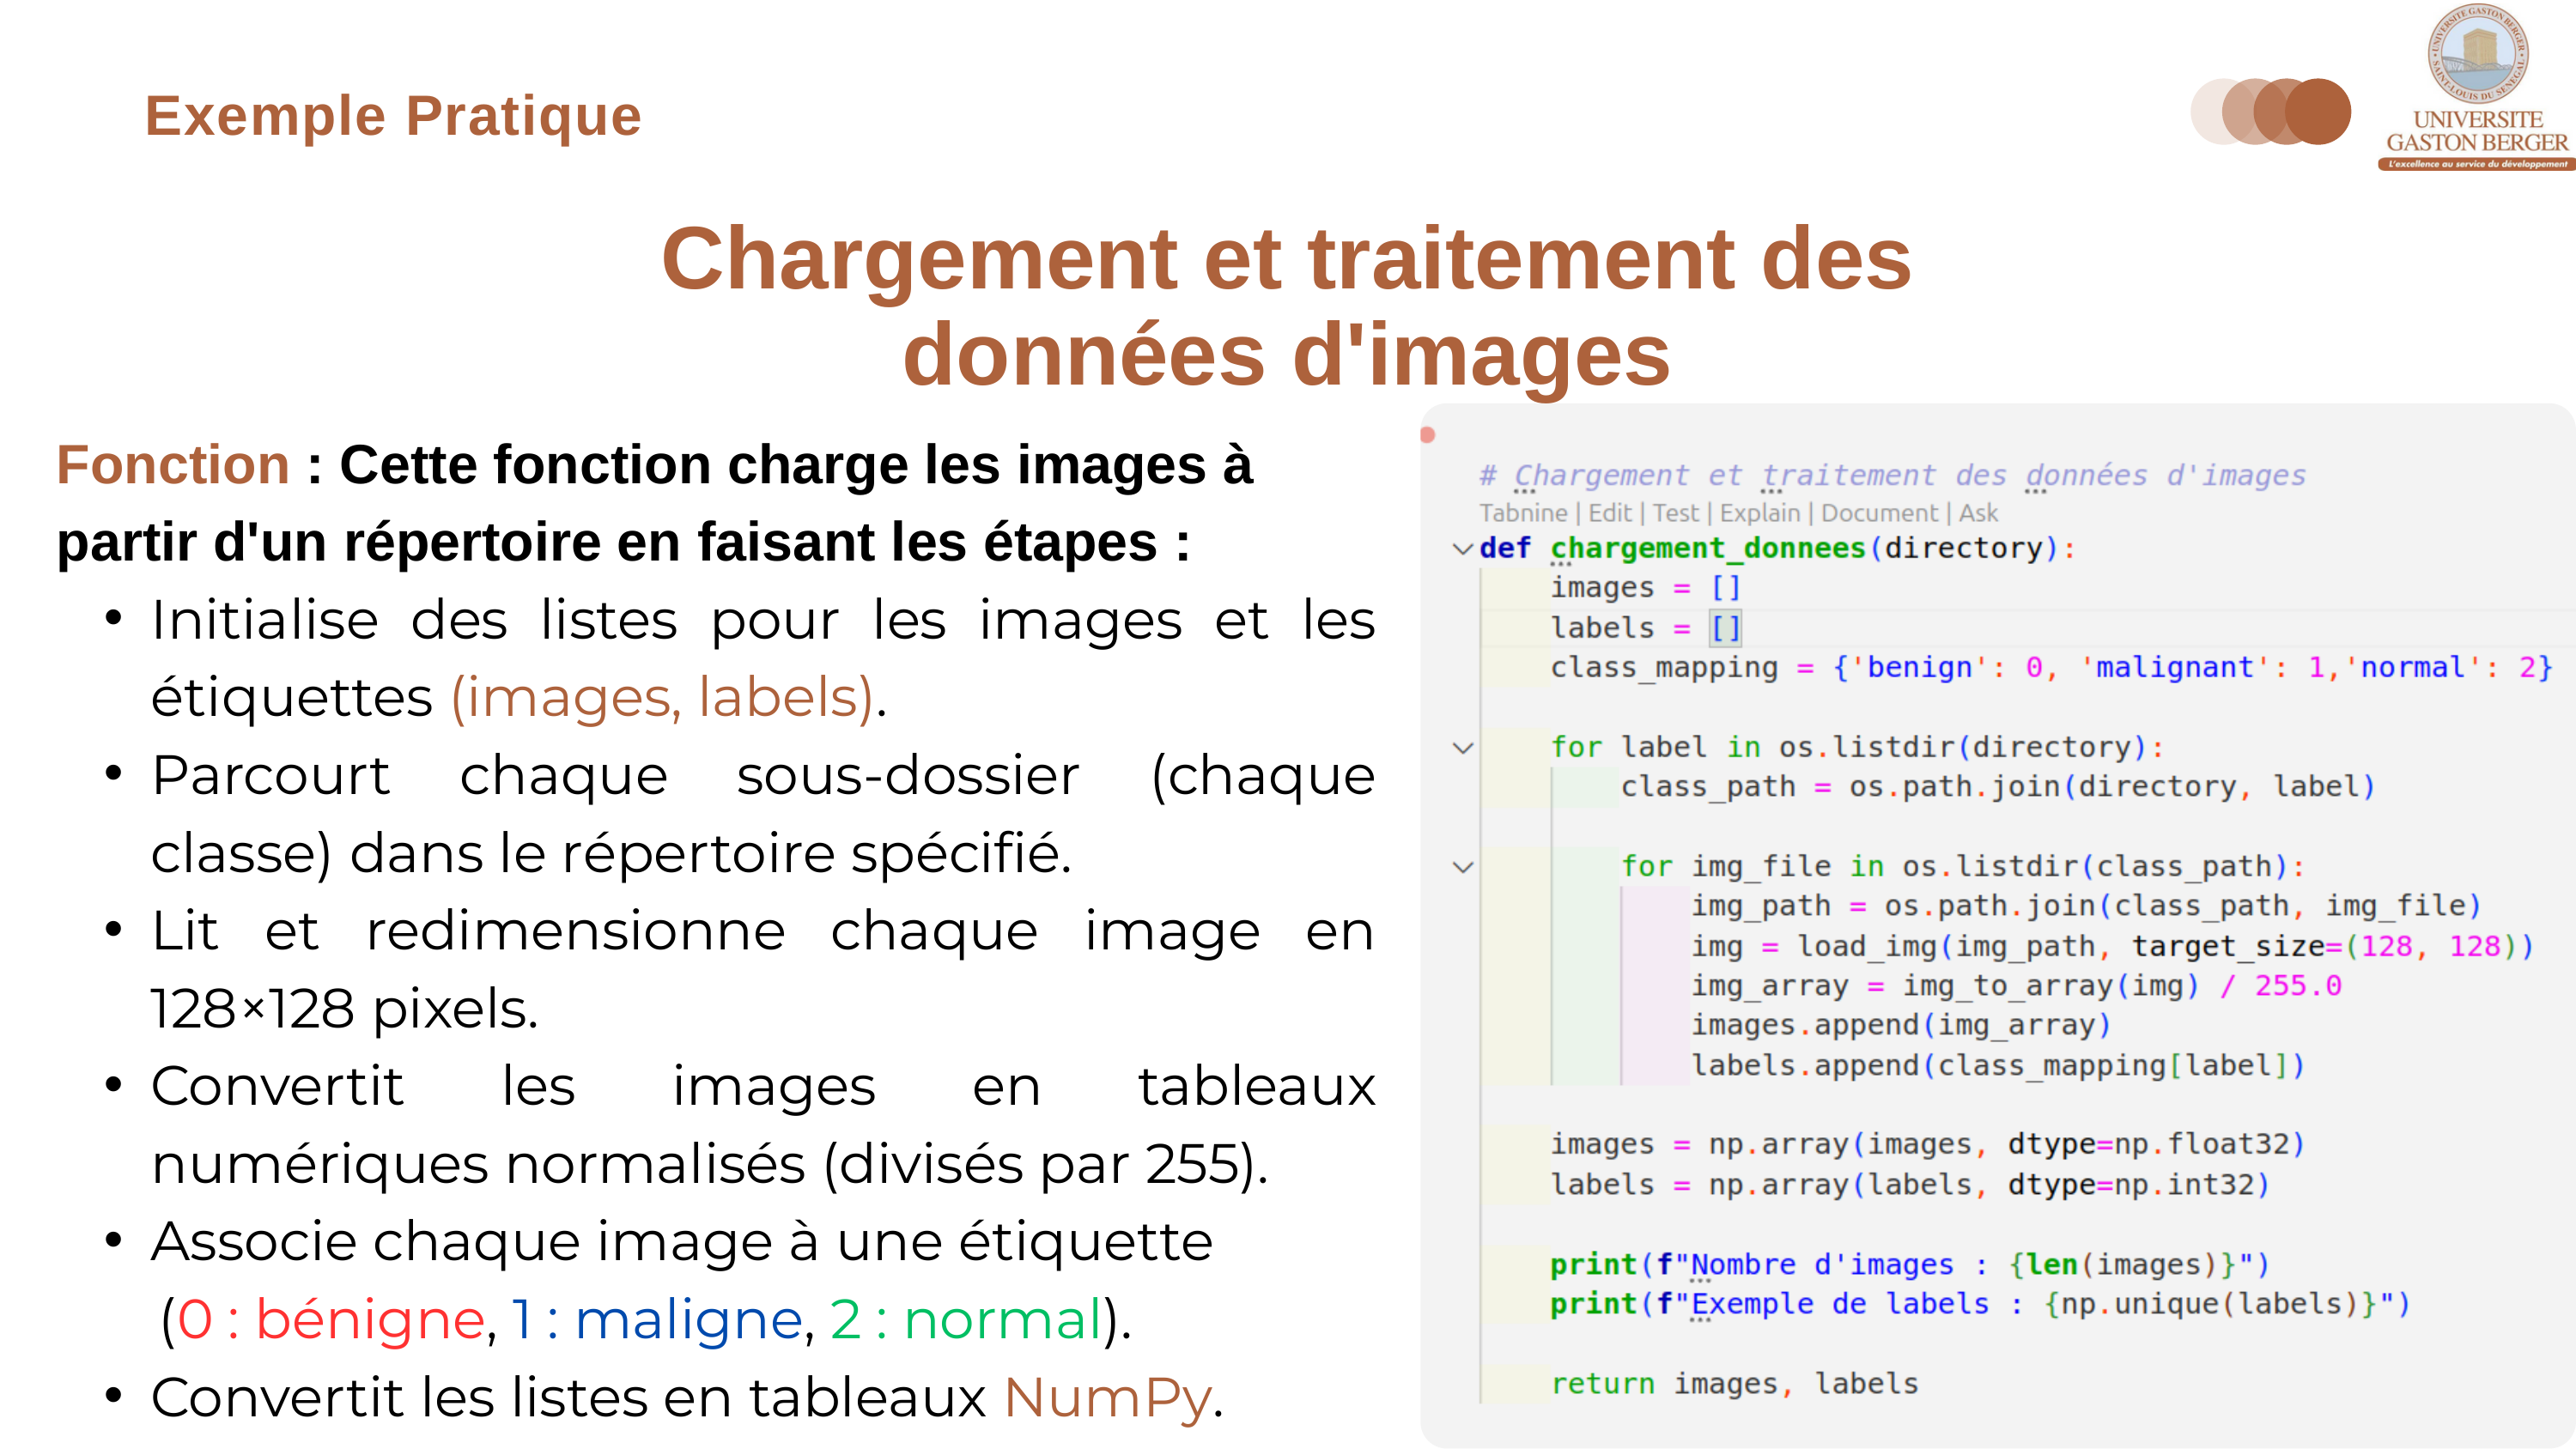

Exemple Pratique

Chargement et traitement des données d'images

Fonction : Cette fonction charge les images à partir d'un répertoire en faisant les étapes :
Initialise des listes pour les images et les étiquettes (images, labels).
Parcourt chaque sous-dossier (chaque classe) dans le répertoire spécifié.
Lit et redimensionne chaque image en 128×128 pixels.
Convertit les images en tableaux numériques normalisés (divisés par 255).
Associe chaque image à une étiquette
       (0 : bénigne, 1 : maligne, 2 : normal).
Convertit les listes en tableaux NumPy.